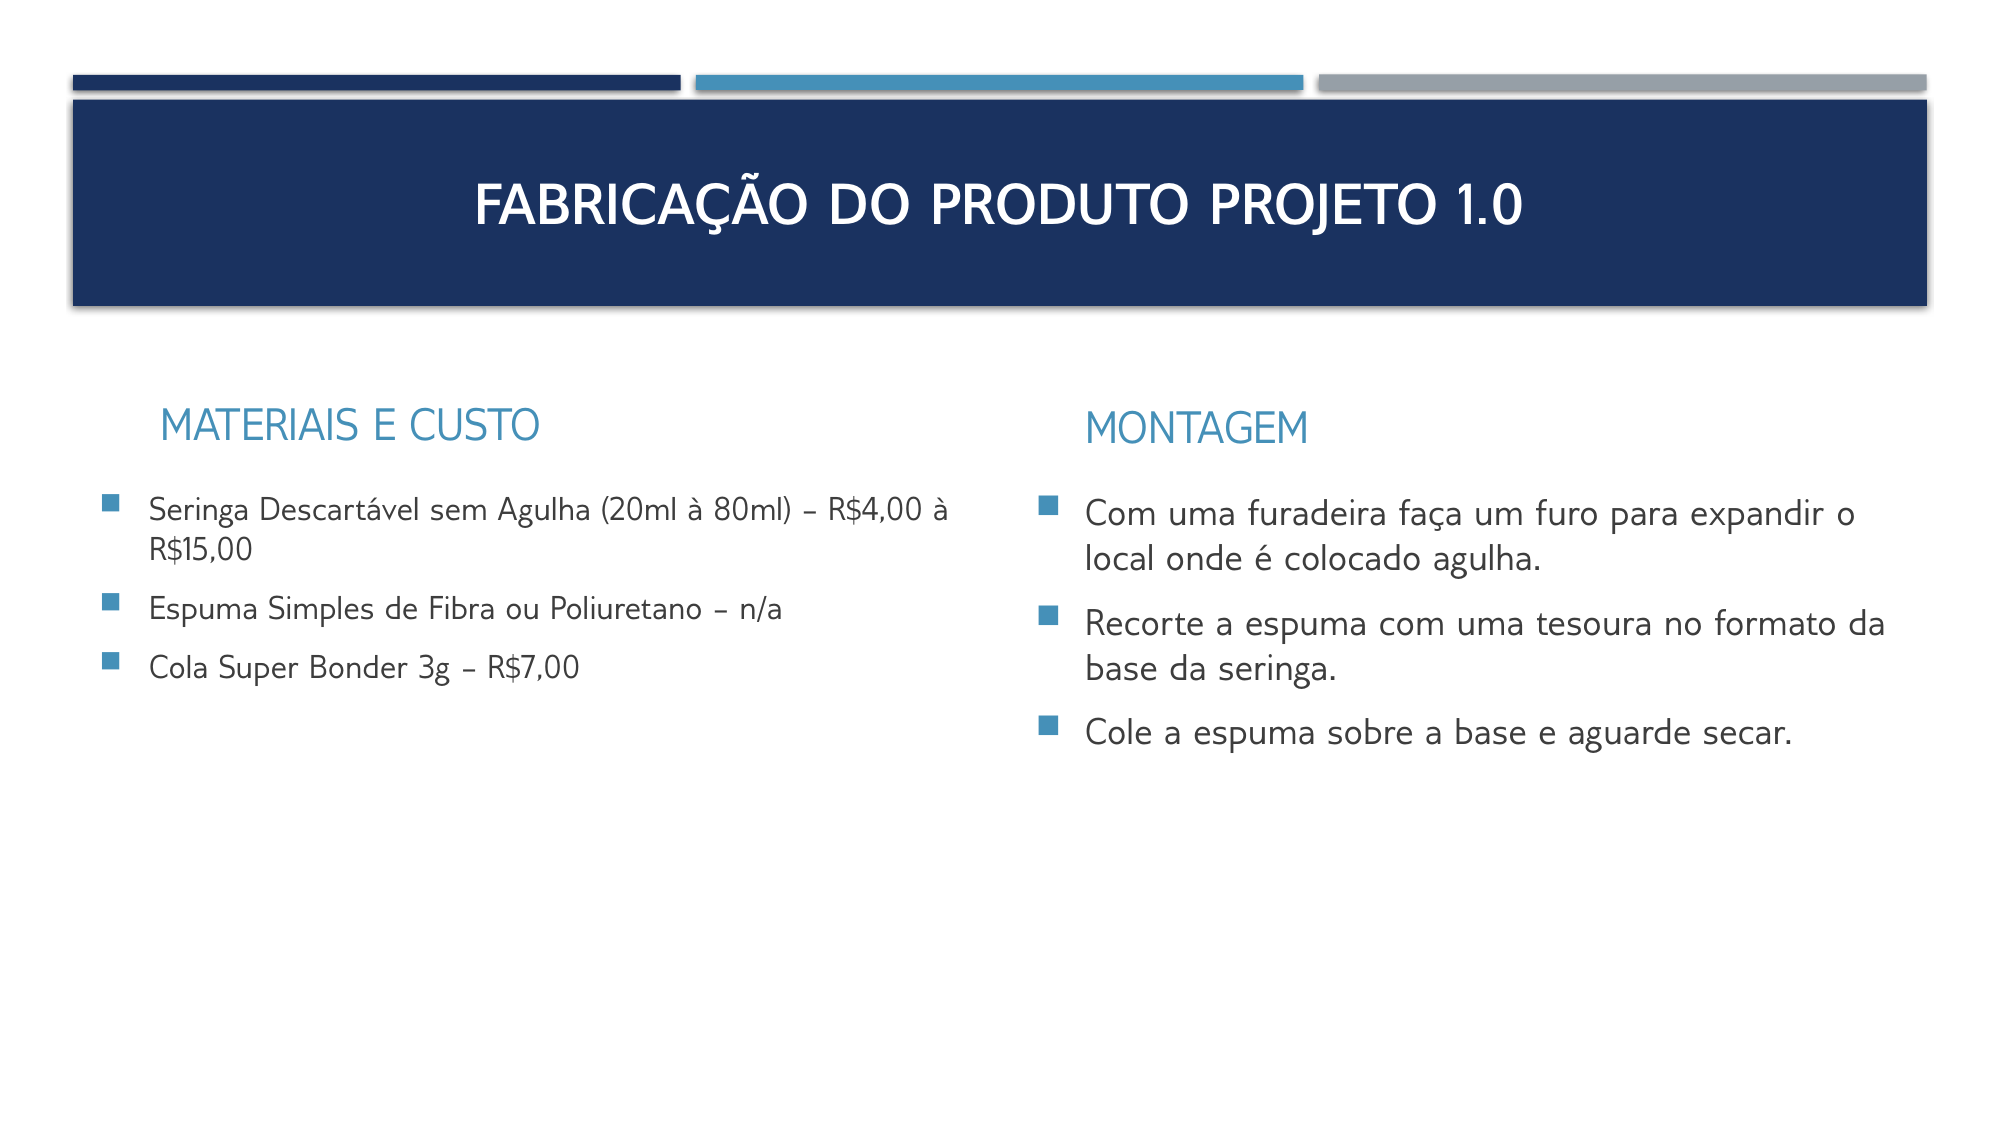

# Fabricação do produto projeto 1.0
MATERIAIS E CUSTO
MONTAGEM
Seringa Descartável sem Agulha (20ml à 80ml) – R$4,00 à R$15,00
Espuma Simples de Fibra ou Poliuretano – n/a
Cola Super Bonder 3g – R$7,00
Com uma furadeira faça um furo para expandir o local onde é colocado agulha.
Recorte a espuma com uma tesoura no formato da base da seringa.
Cole a espuma sobre a base e aguarde secar.